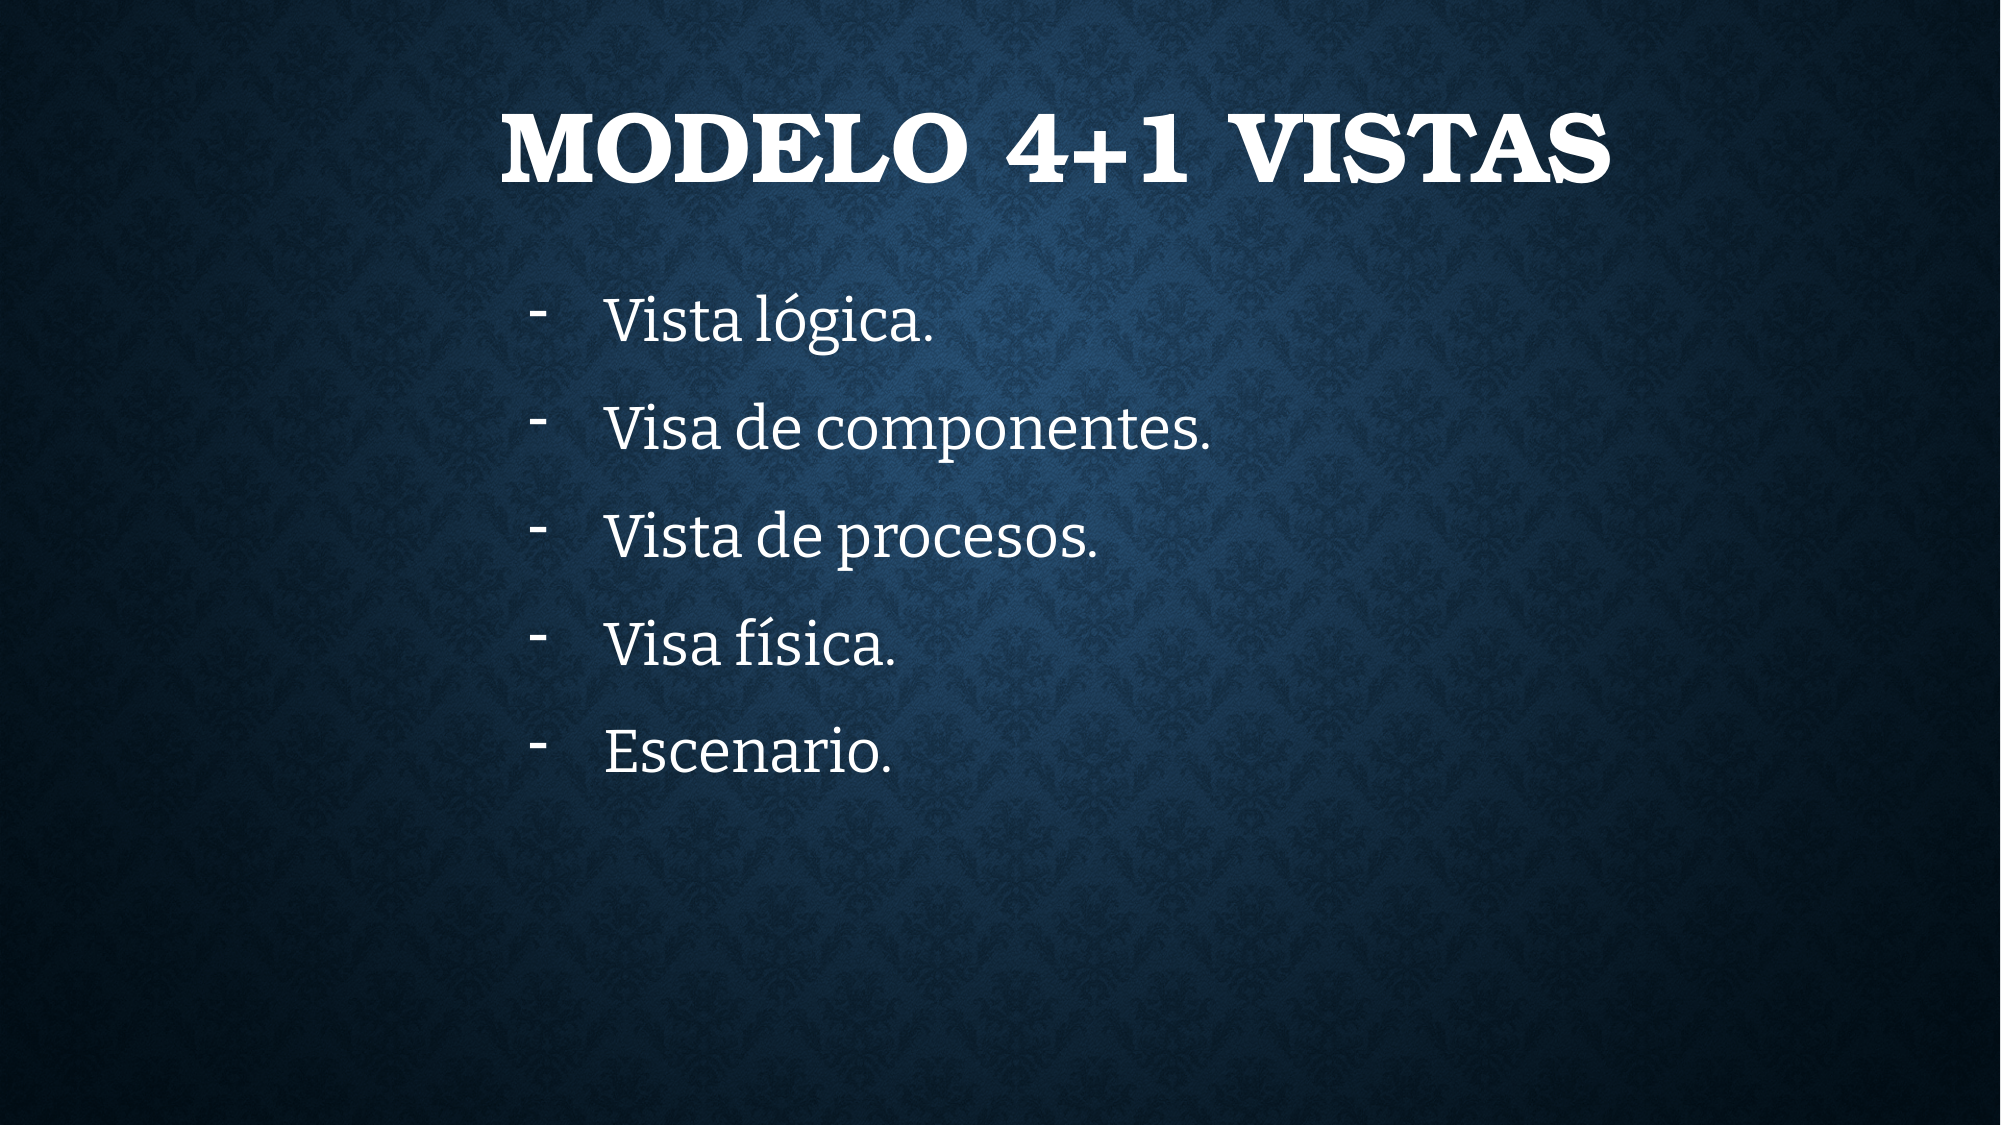

# MODELO 4+1 VISTAS
Vista lógica.
Visa de componentes.
Vista de procesos.
Visa física.
Escenario.